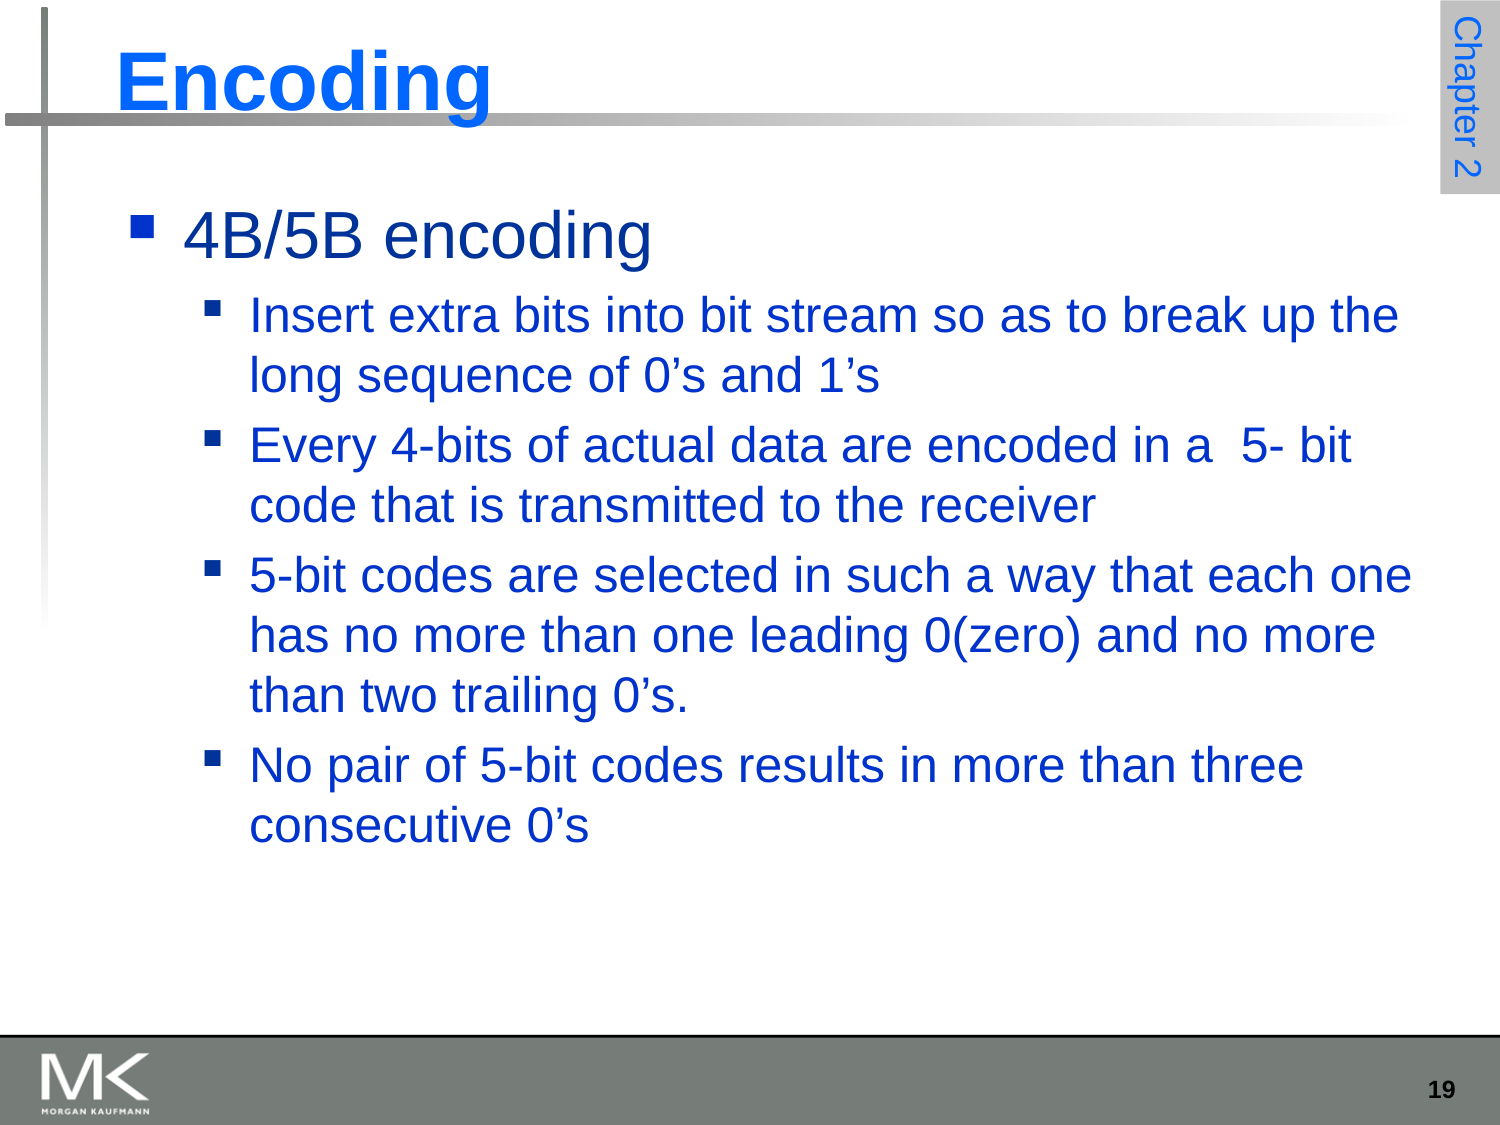

# Encoding
4B/5B encoding
Insert extra bits into bit stream so as to break up the long sequence of 0’s and 1’s
Every 4-bits of actual data are encoded in a  5- bit code that is transmitted to the receiver
5-bit codes are selected in such a way that each one has no more than one leading 0(zero) and no more than two trailing 0’s.
No pair of 5-bit codes results in more than three consecutive 0’s